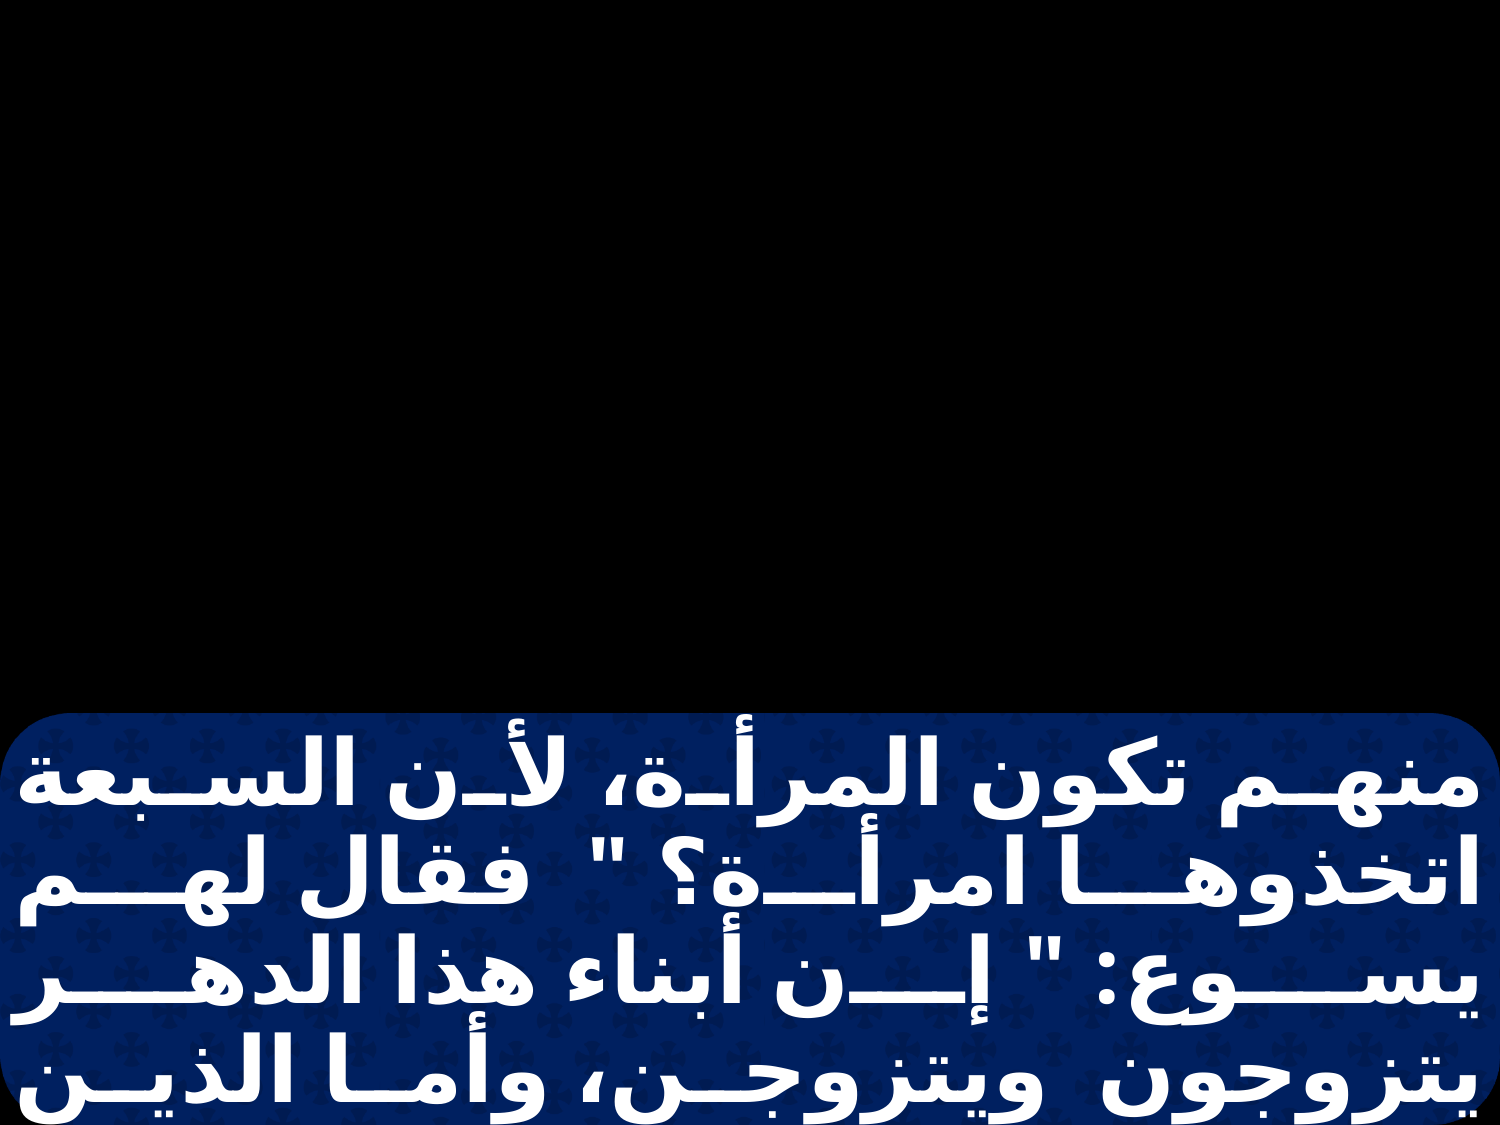

منهم تكون المرأة، لأن السبعة اتخذوها امرأة؟ "  فقال لهم يسوع: " إن أبناء هذا الدهر يتزوجون  ويتزوجن، وأما الذين استحقوا الفوز بذلك الدهر  وبالقيامة من بين الأموات، فلا يتزوجون ولا